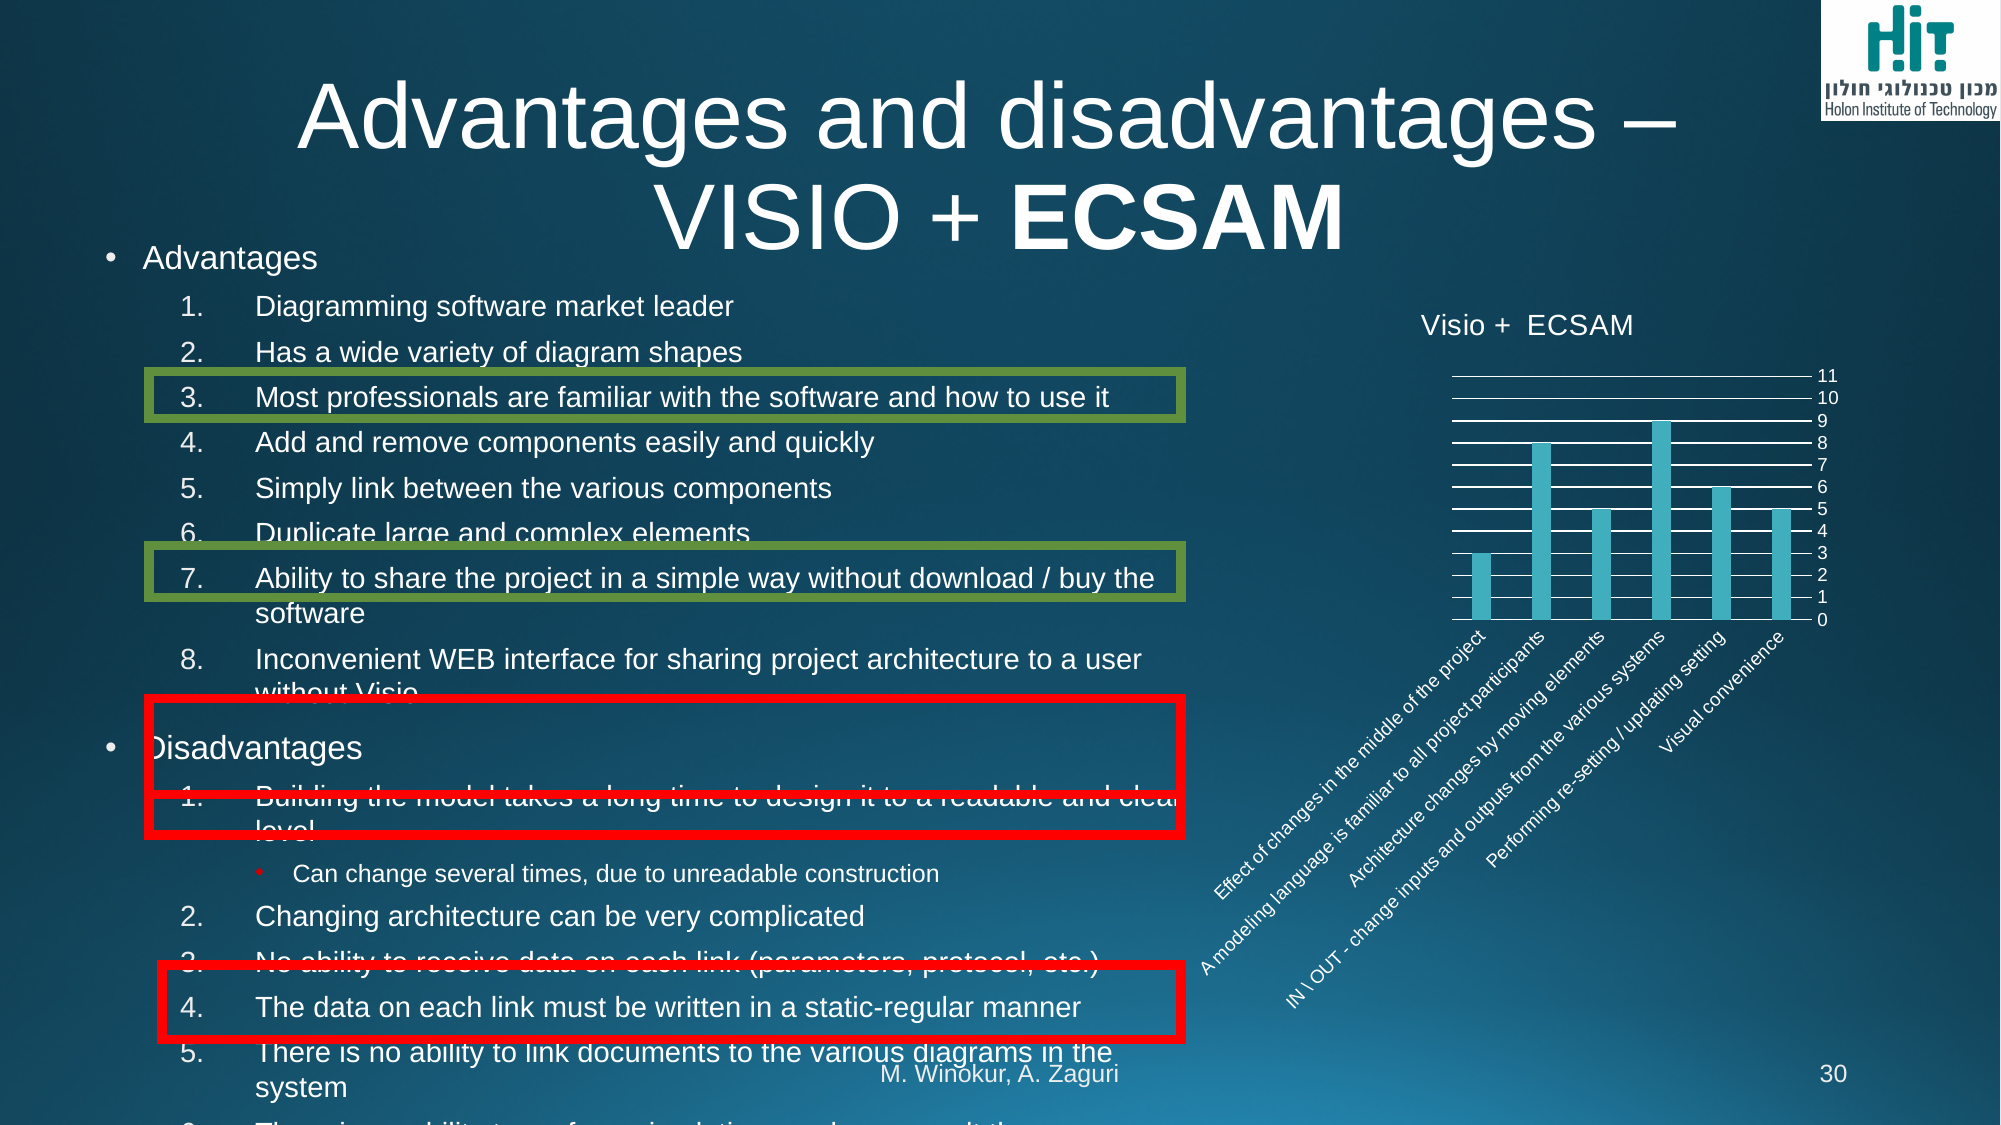

# Advantages and disadvantages – VISIO + ECSAM
Advantages
Diagramming software market leader
Has a wide variety of diagram shapes
Most professionals are familiar with the software and how to use it
Add and remove components easily and quickly
Simply link between the various components
Duplicate large and complex elements
Ability to share the project in a simple way without download / buy the software
Inconvenient WEB interface for sharing project architecture to a user without Visio
Disadvantages
Building the model takes a long time to design it to a readable and clear level
Can change several times, due to unreadable construction
Changing architecture can be very complicated
No ability to receive data on each link (parameters, protocol, etc.)
The data on each link must be written in a static-regular manner
There is no ability to link documents to the various diagrams in the system
There is no ability to perform simulations and as a result there are no analysis capabilities

### Chart:

| Category | Visio +  ECSAM |
|---|---|
| Visual convenience | 5.0 |
| Performing re-setting / updating setting | 6.0 |
| IN \ OUT - change inputs and outputs from the various systems | 9.0 |
| Architecture changes by moving elements | 5.0 |
| A modeling language is familiar to all project participants | 8.0 |
| Effect of changes in the middle of the project | 3.0 |

M. Winokur, A. Zaguri
30